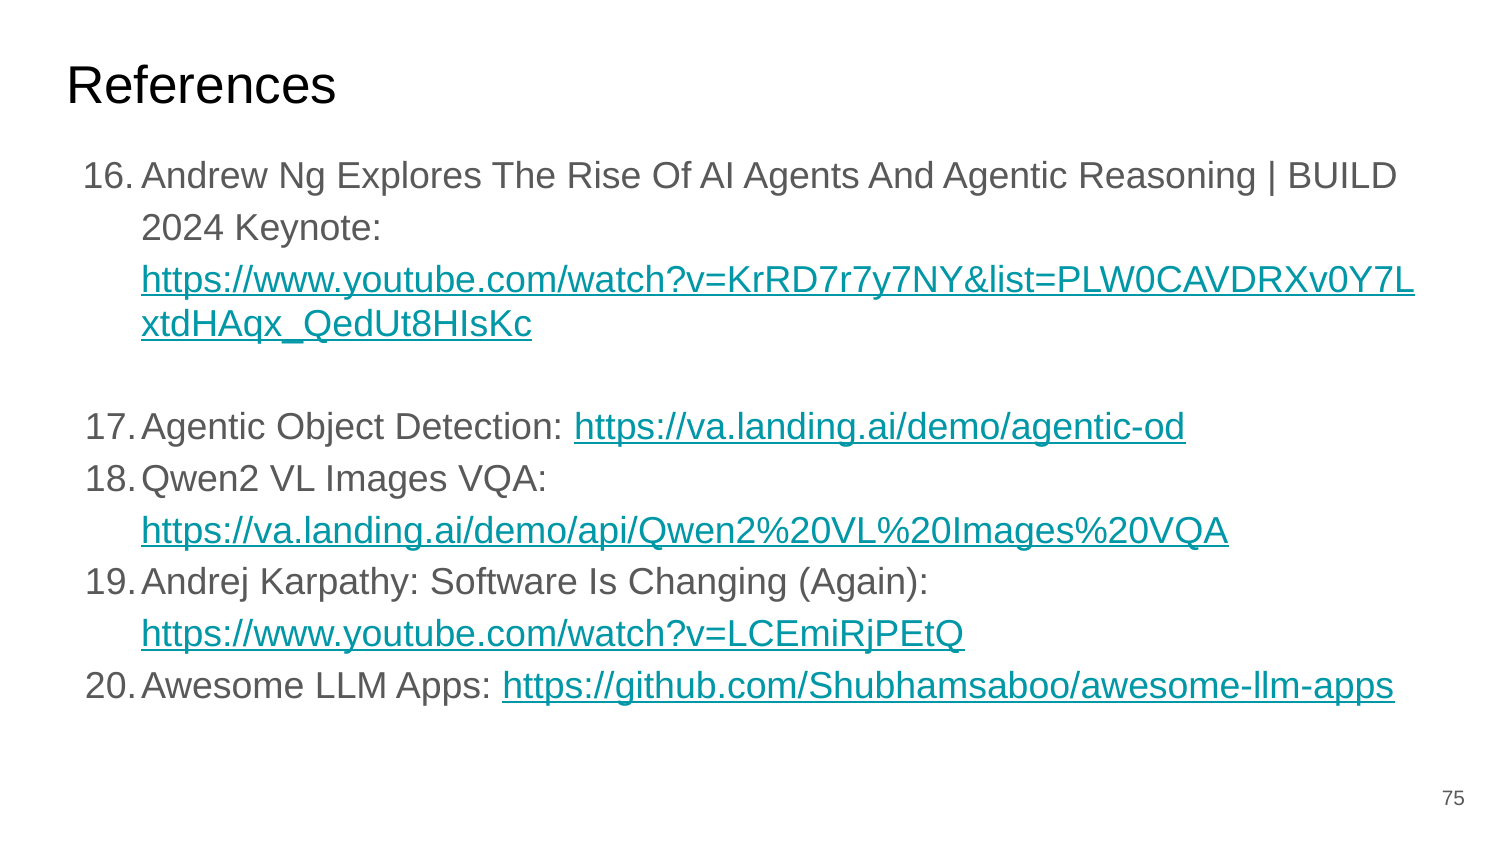

# References
Andrew Ng Explores The Rise Of AI Agents And Agentic Reasoning | BUILD 2024 Keynote: https://www.youtube.com/watch?v=KrRD7r7y7NY&list=PLW0CAVDRXv0Y7LxtdHAqx_QedUt8HIsKc
Agentic Object Detection: https://va.landing.ai/demo/agentic-od
Qwen2 VL Images VQA: https://va.landing.ai/demo/api/Qwen2%20VL%20Images%20VQA
Andrej Karpathy: Software Is Changing (Again): https://www.youtube.com/watch?v=LCEmiRjPEtQ
Awesome LLM Apps: https://github.com/Shubhamsaboo/awesome-llm-apps

75